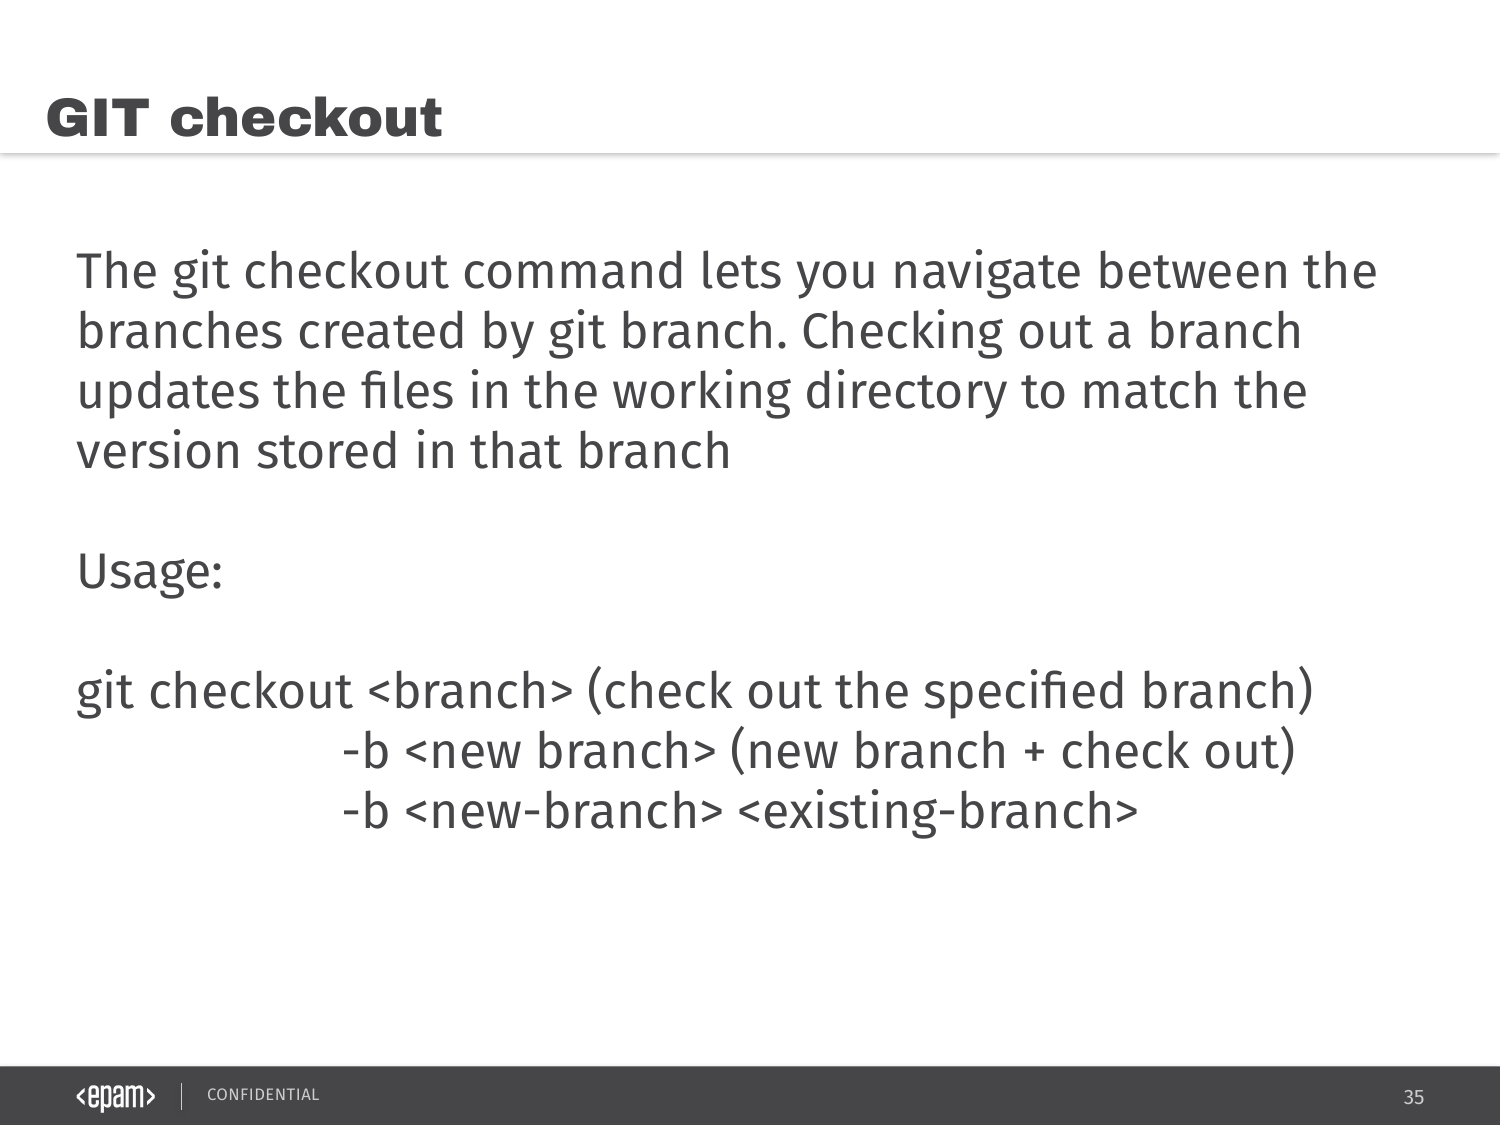

GIT checkout

The git checkout command lets you navigate between the branches created by git branch. Checking out a branch updates the files in the working directory to match the version stored in that branch

Usage:

git checkout <branch> (check out the specified branch)
                    -b <new branch> (new branch + check out)
                    -b <new-branch> <existing-branch>